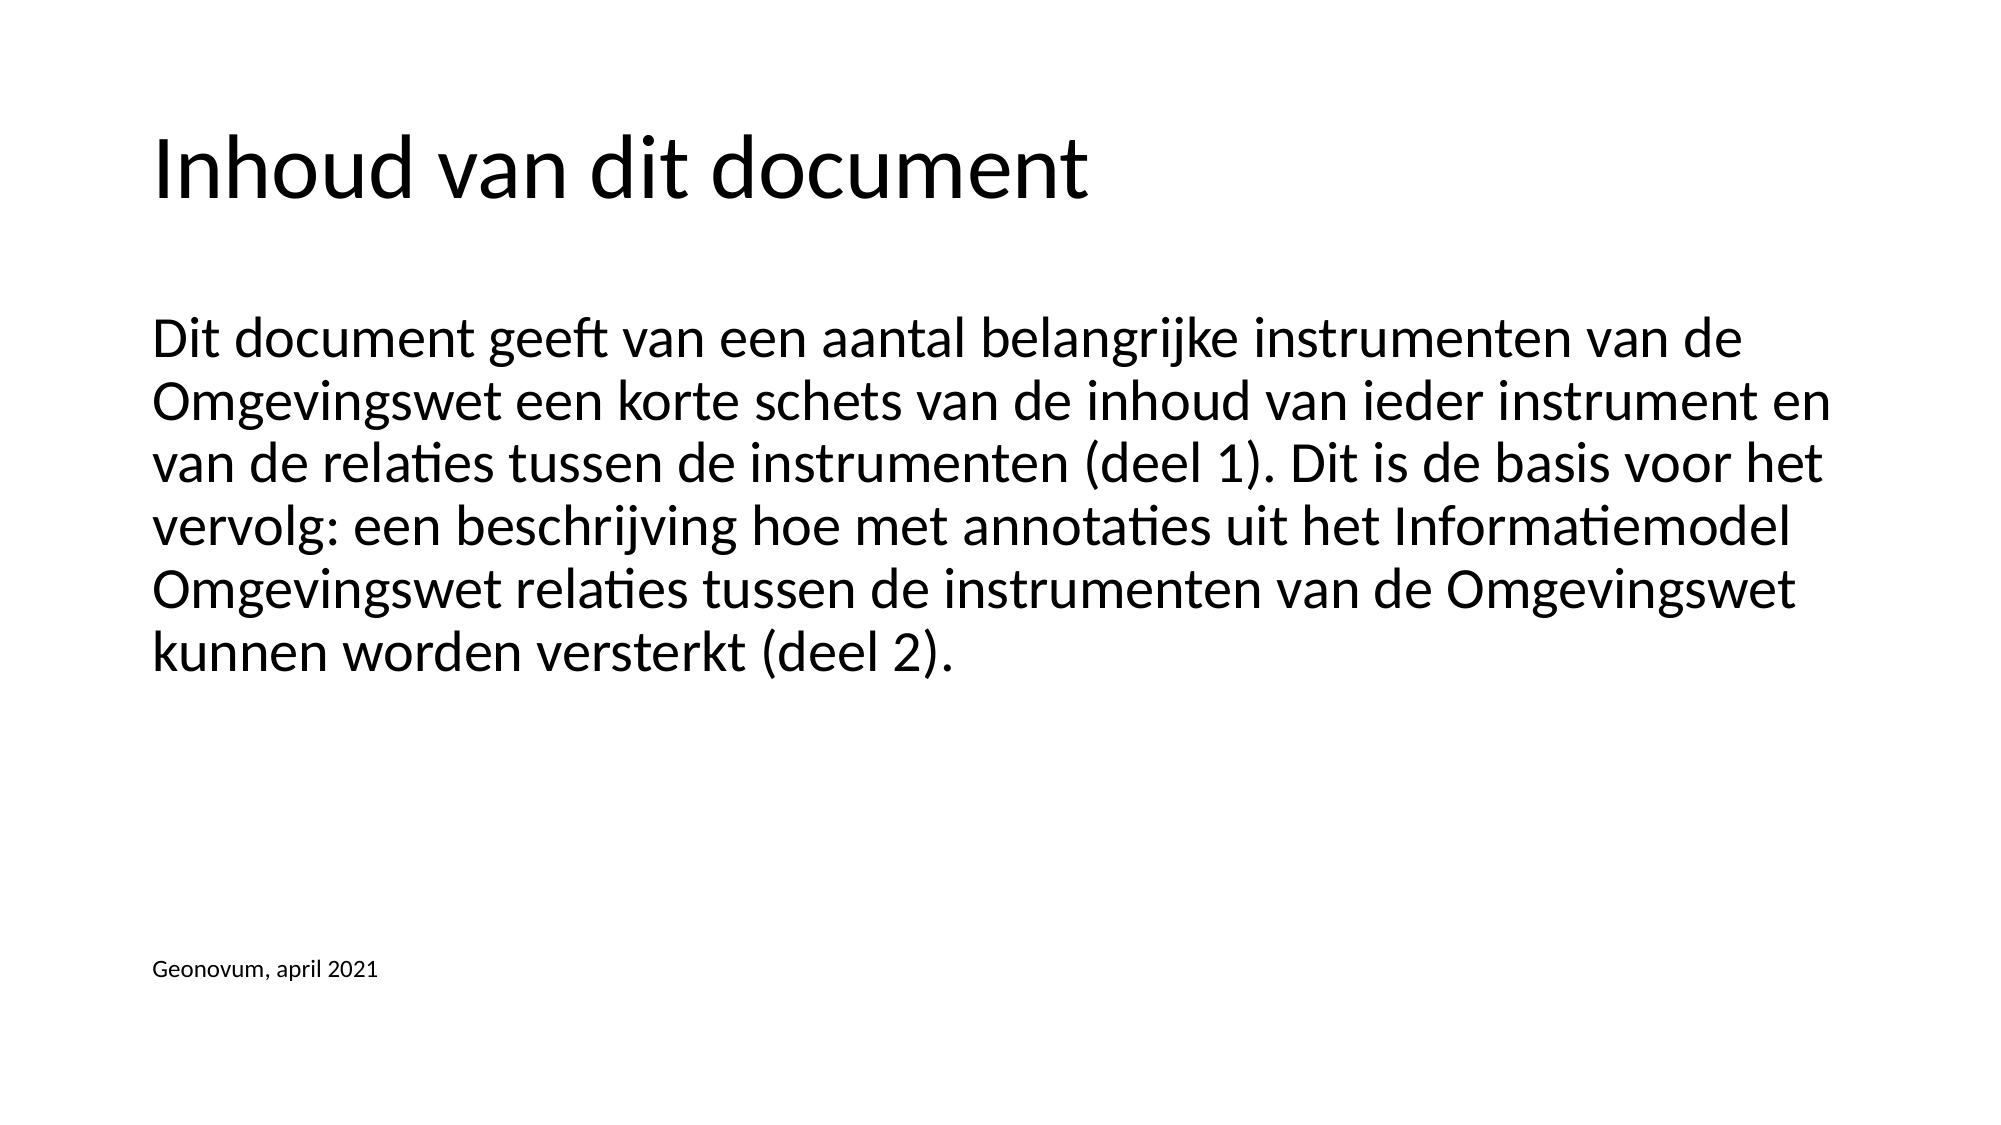

# Inhoud van dit document
Dit document geeft van een aantal belangrijke instrumenten van de Omgevingswet een korte schets van de inhoud van ieder instrument en van de relaties tussen de instrumenten (deel 1). Dit is de basis voor het vervolg: een beschrijving hoe met annotaties uit het Informatiemodel Omgevingswet relaties tussen de instrumenten van de Omgevingswet kunnen worden versterkt (deel 2).

Geonovum, april 2021